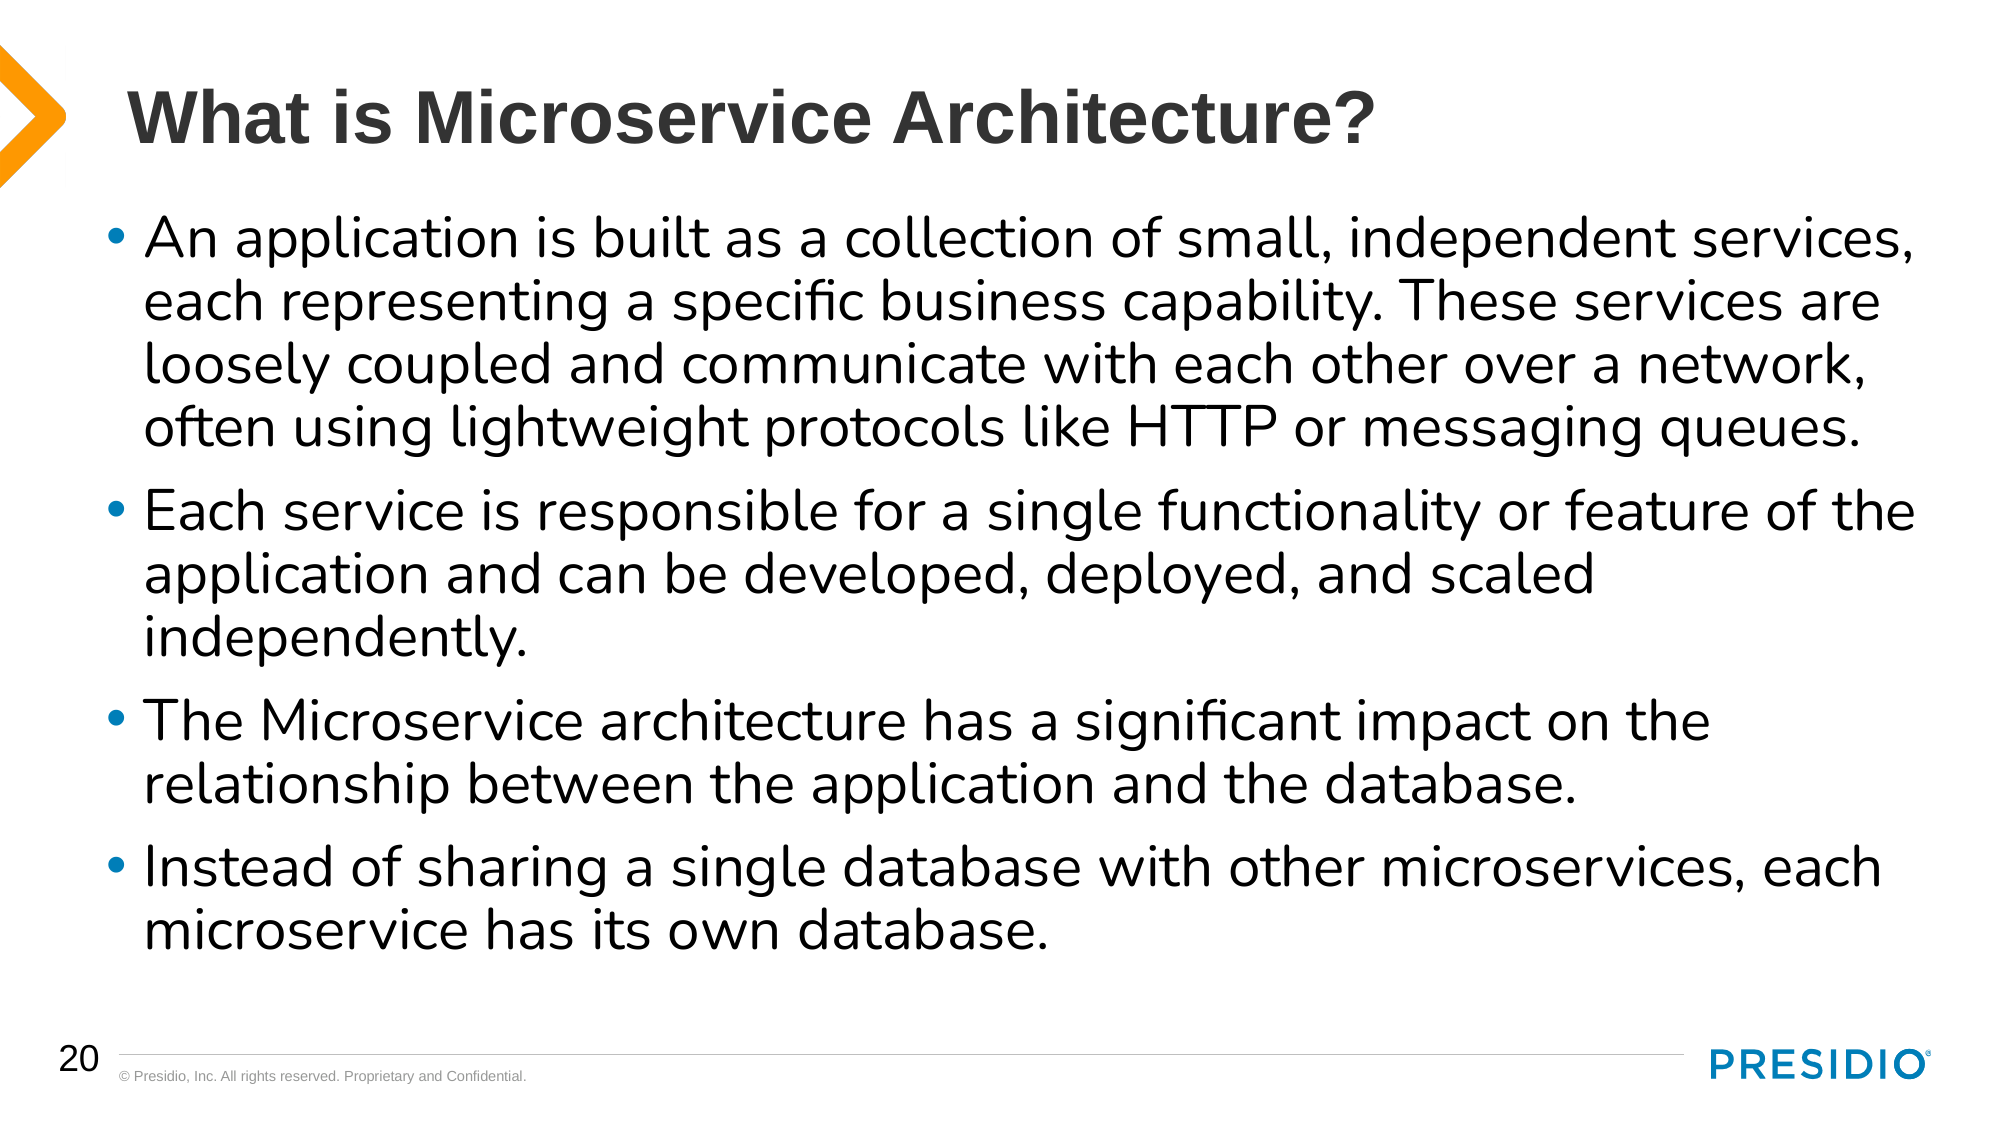

# What is Microservice Architecture?
An application is built as a collection of small, independent services, each representing a specific business capability. These services are loosely coupled and communicate with each other over a network, often using lightweight protocols like HTTP or messaging queues.
Each service is responsible for a single functionality or feature of the application and can be developed, deployed, and scaled independently.
The Microservice architecture has a significant impact on the relationship between the application and the database.
Instead of sharing a single database with other microservices, each microservice has its own database.

20